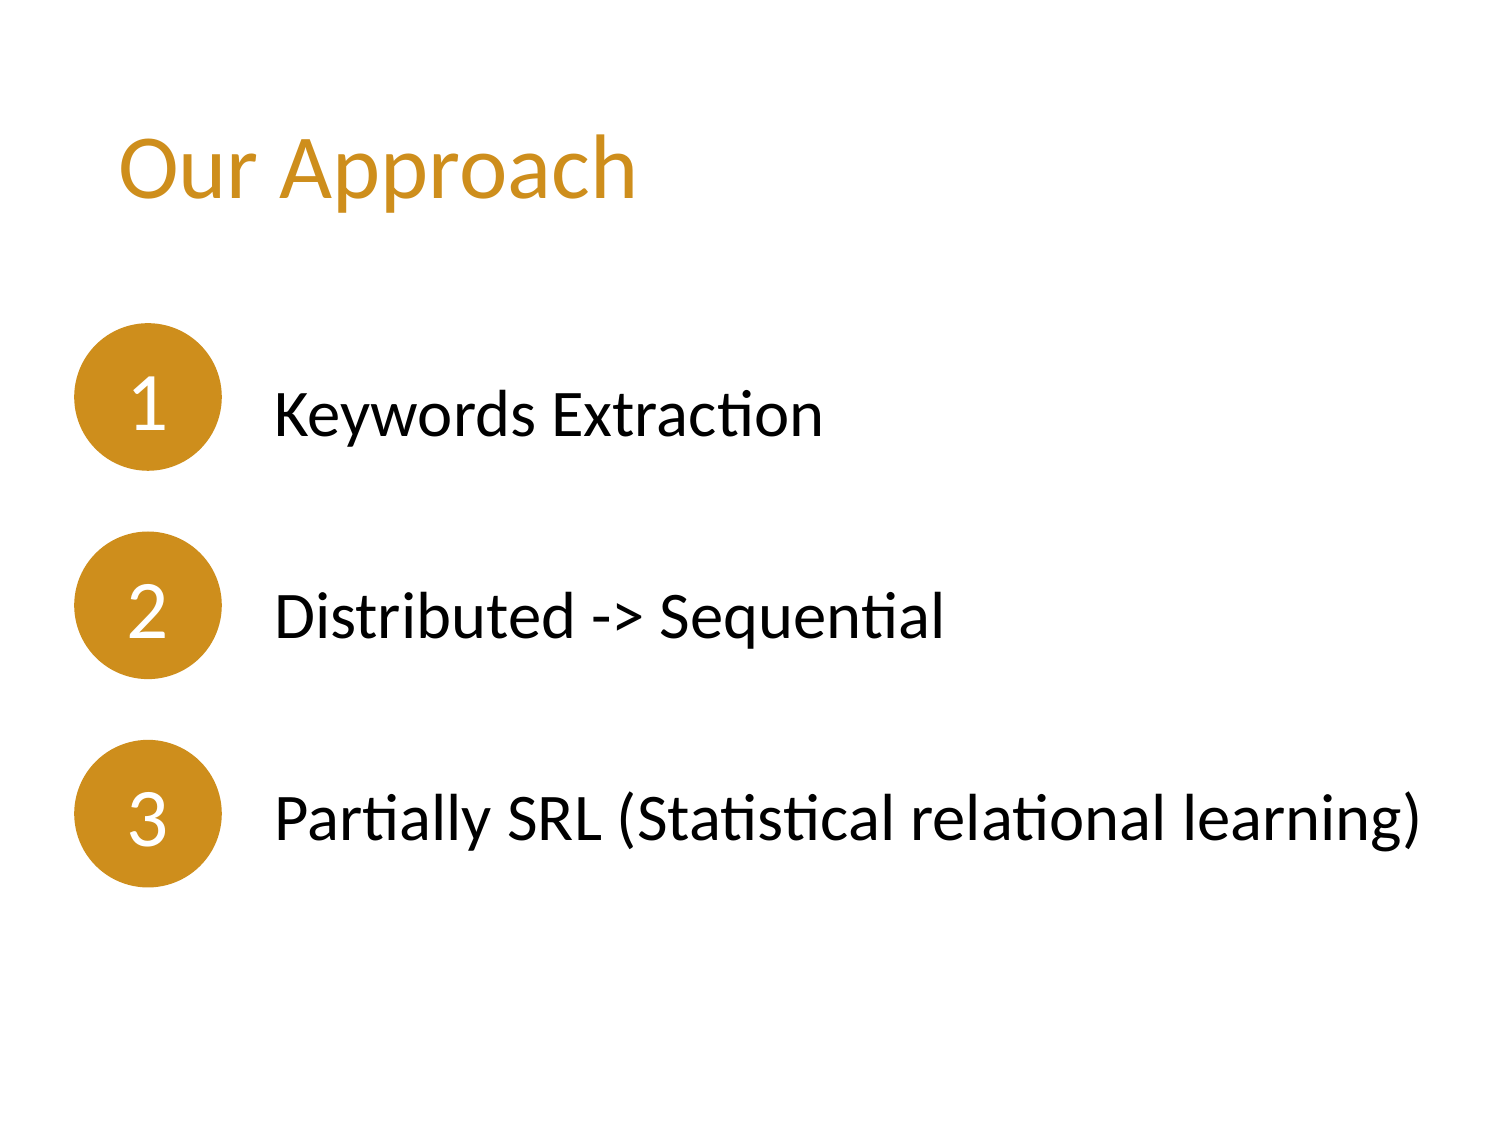

# Our Approach
1
Keywords Extraction

Distributed -> Sequential

Partially SRL (Statistical relational learning)
2
3